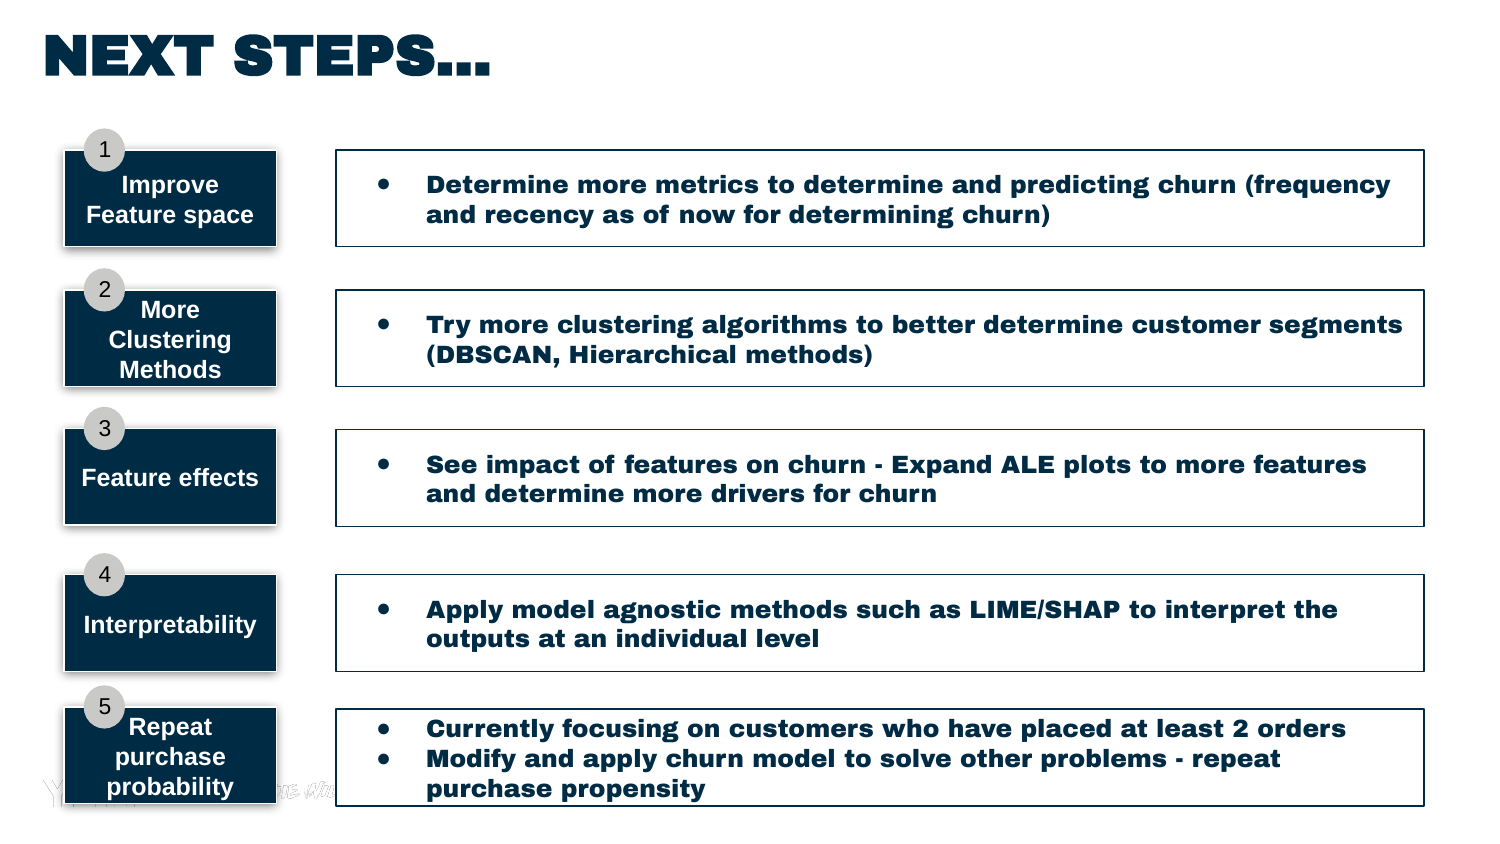

# NEXT STEPS…
1

Improve Feature space
Determine more metrics to determine and predicting churn (frequency and recency as of now for determining churn)
2

More Clustering Methods
Try more clustering algorithms to better determine customer segments (DBSCAN, Hierarchical methods)
3

Feature effects
See impact of features on churn - Expand ALE plots to more features and determine more drivers for churn
4

Interpretability
Apply model agnostic methods such as LIME/SHAP to interpret the outputs at an individual level
5

Repeat purchase probability
Currently focusing on customers who have placed at least 2 orders
Modify and apply churn model to solve other problems - repeat purchase propensity